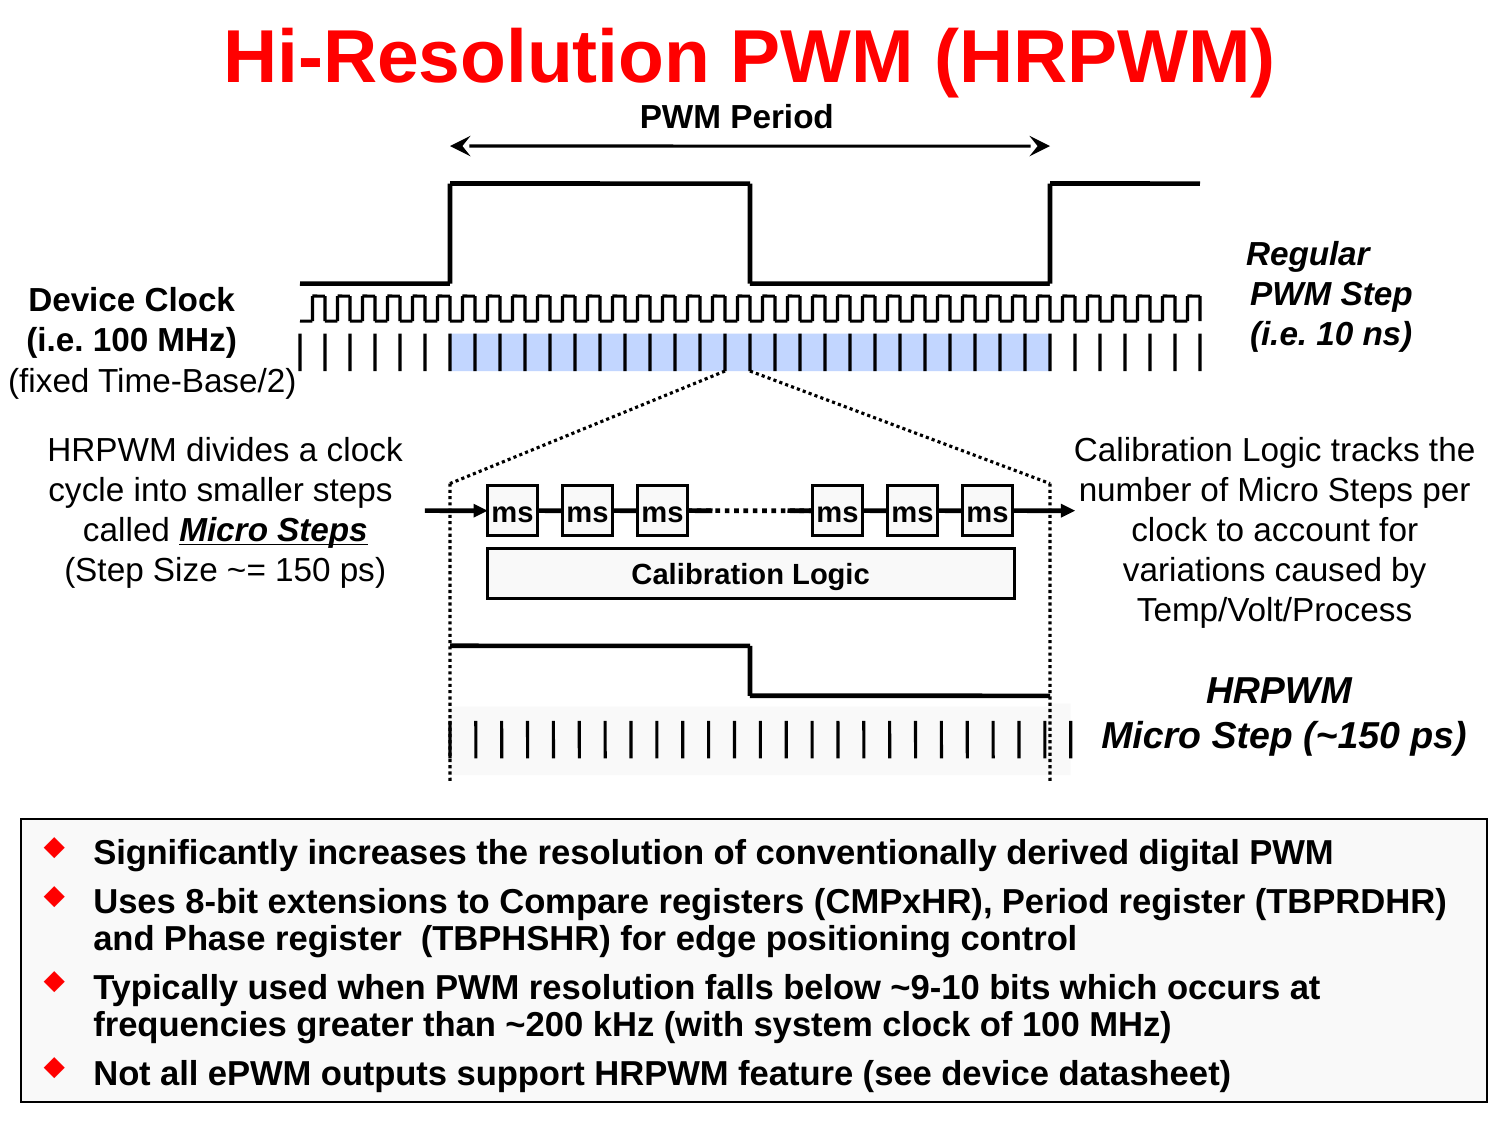

# Hi-Resolution PWM (HRPWM)
PWM Period

Regular      PWM Step
(i.e. 10 ns)
Device Clock
(i.e. 100 MHz)

(fixed Time-Base/2)

HRPWM divides a clock cycle into smaller steps
called Micro Steps
(Step Size ~= 150 ps)
Calibration Logic tracks the number of Micro Steps per clock to account for variations caused by Temp/Volt/Process

ms
ms
ms
ms
ms
ms

Calibration Logic

HRPWM
Micro Step (~150 ps)

Significantly increases the resolution of conventionally derived digital PWM
Uses 8-bit extensions to Compare registers (CMPxHR), Period register (TBPRDHR) and Phase register  (TBPHSHR) for edge positioning control
Typically used when PWM resolution falls below ~9-10 bits which occurs at frequencies greater than ~200 kHz (with system clock of 100 MHz)
Not all ePWM outputs support HRPWM feature (see device datasheet)